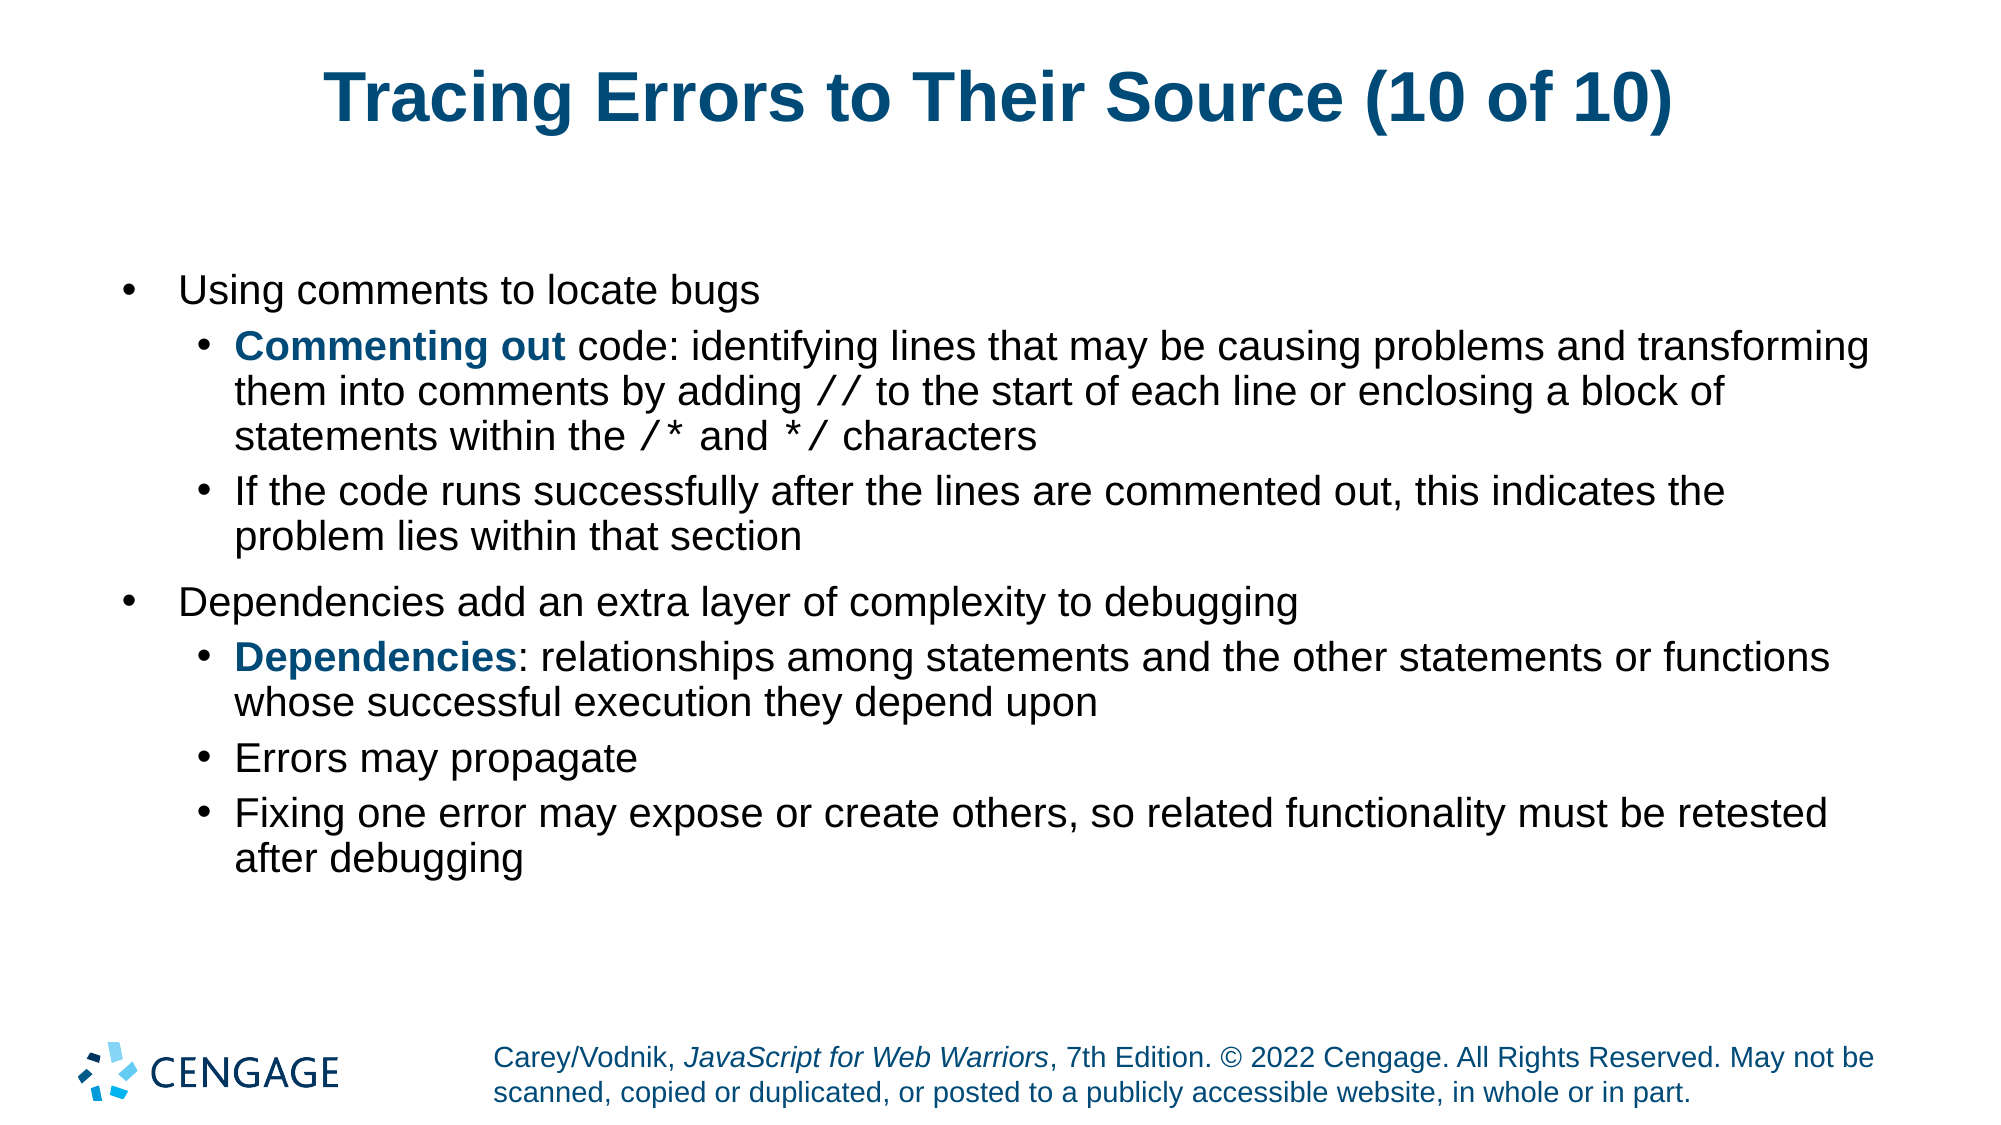

# Tracing Errors to Their Source (10 of 10)
Using comments to locate bugs
Commenting out code: identifying lines that may be causing problems and transforming them into comments by adding // to the start of each line or enclosing a block of statements within the /* and */ characters
If the code runs successfully after the lines are commented out, this indicates the problem lies within that section
Dependencies add an extra layer of complexity to debugging
Dependencies: relationships among statements and the other statements or functions whose successful execution they depend upon
Errors may propagate
Fixing one error may expose or create others, so related functionality must be retested after debugging